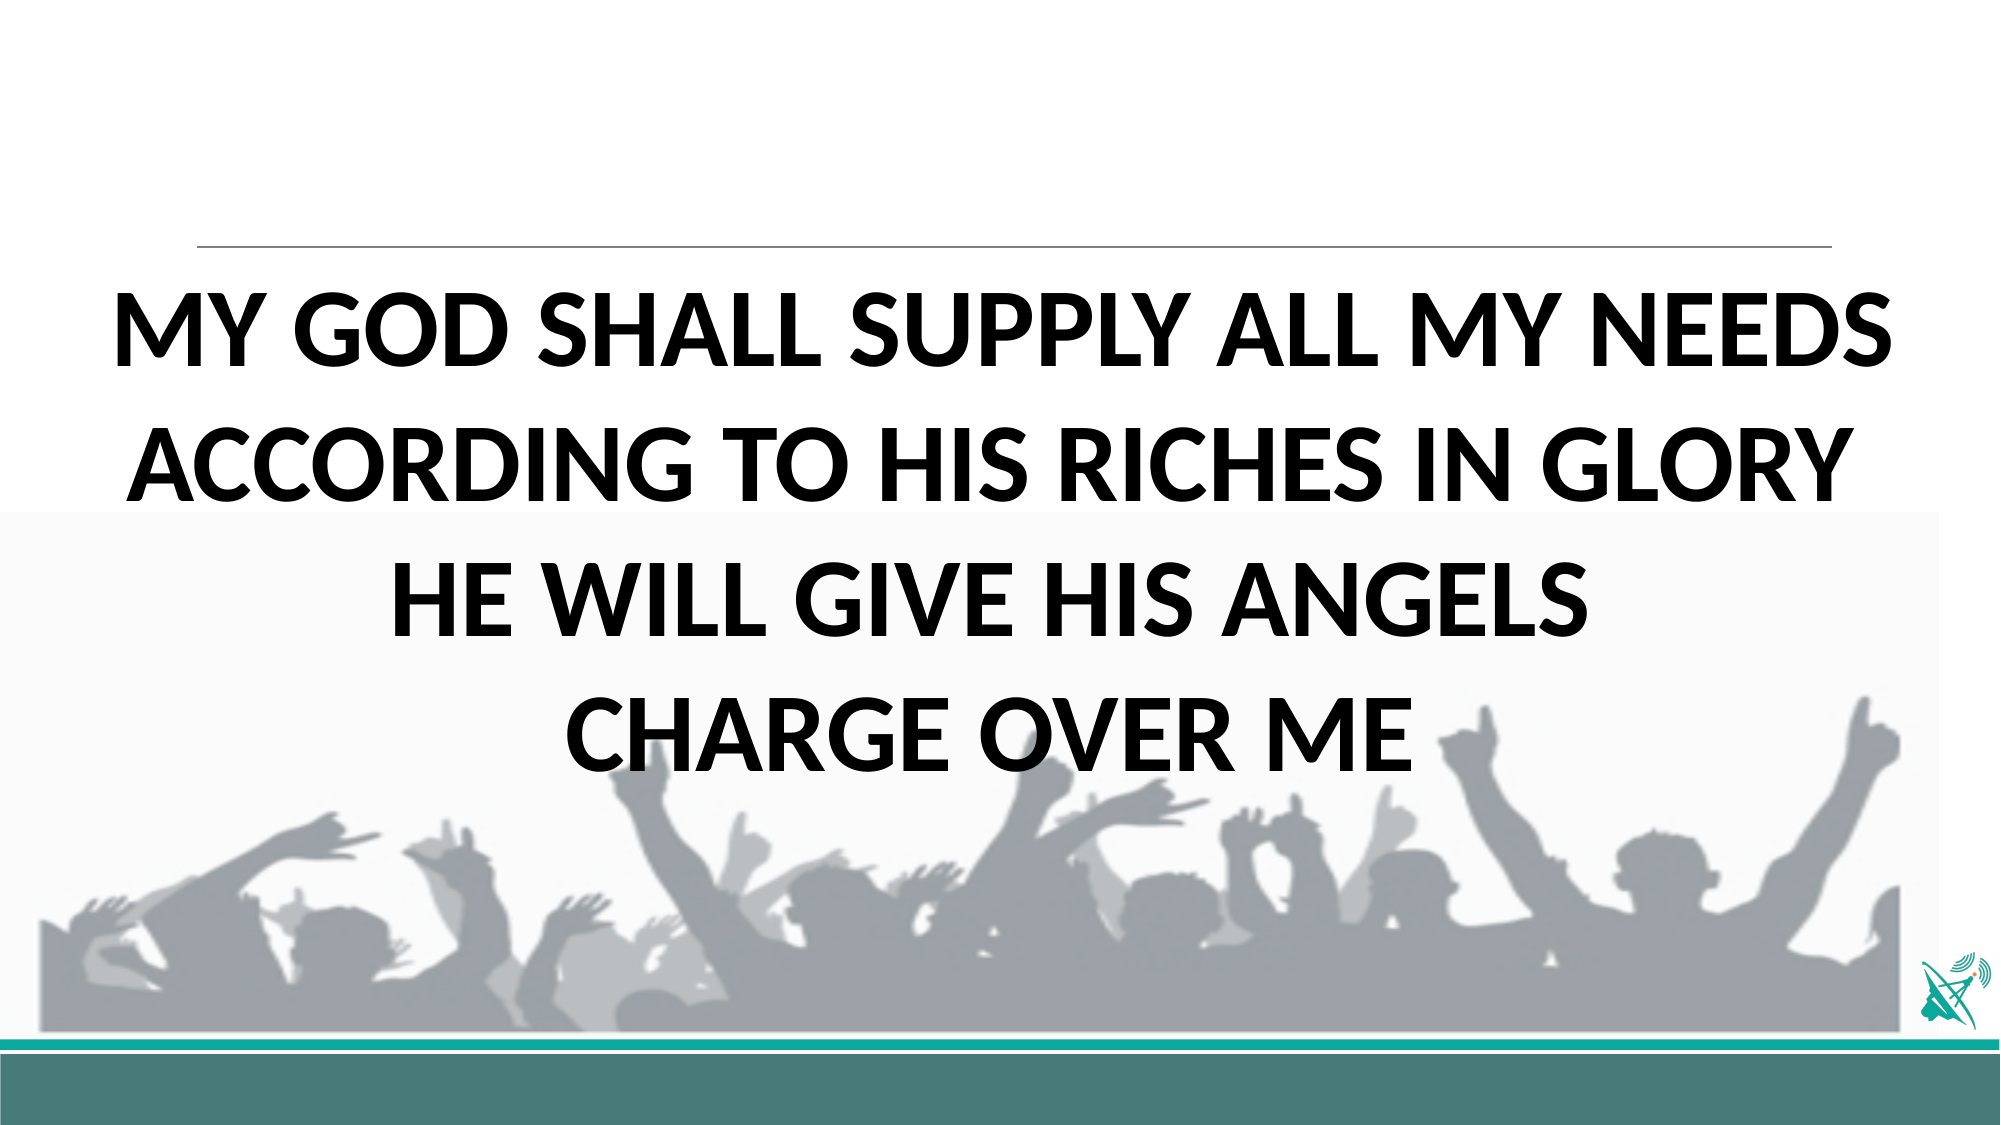

MY GOD SHALL SUPPLY ALL MY NEEDS
ACCORDING TO HIS RICHES IN GLORY
HE WILL GIVE HIS ANGELS
CHARGE OVER ME